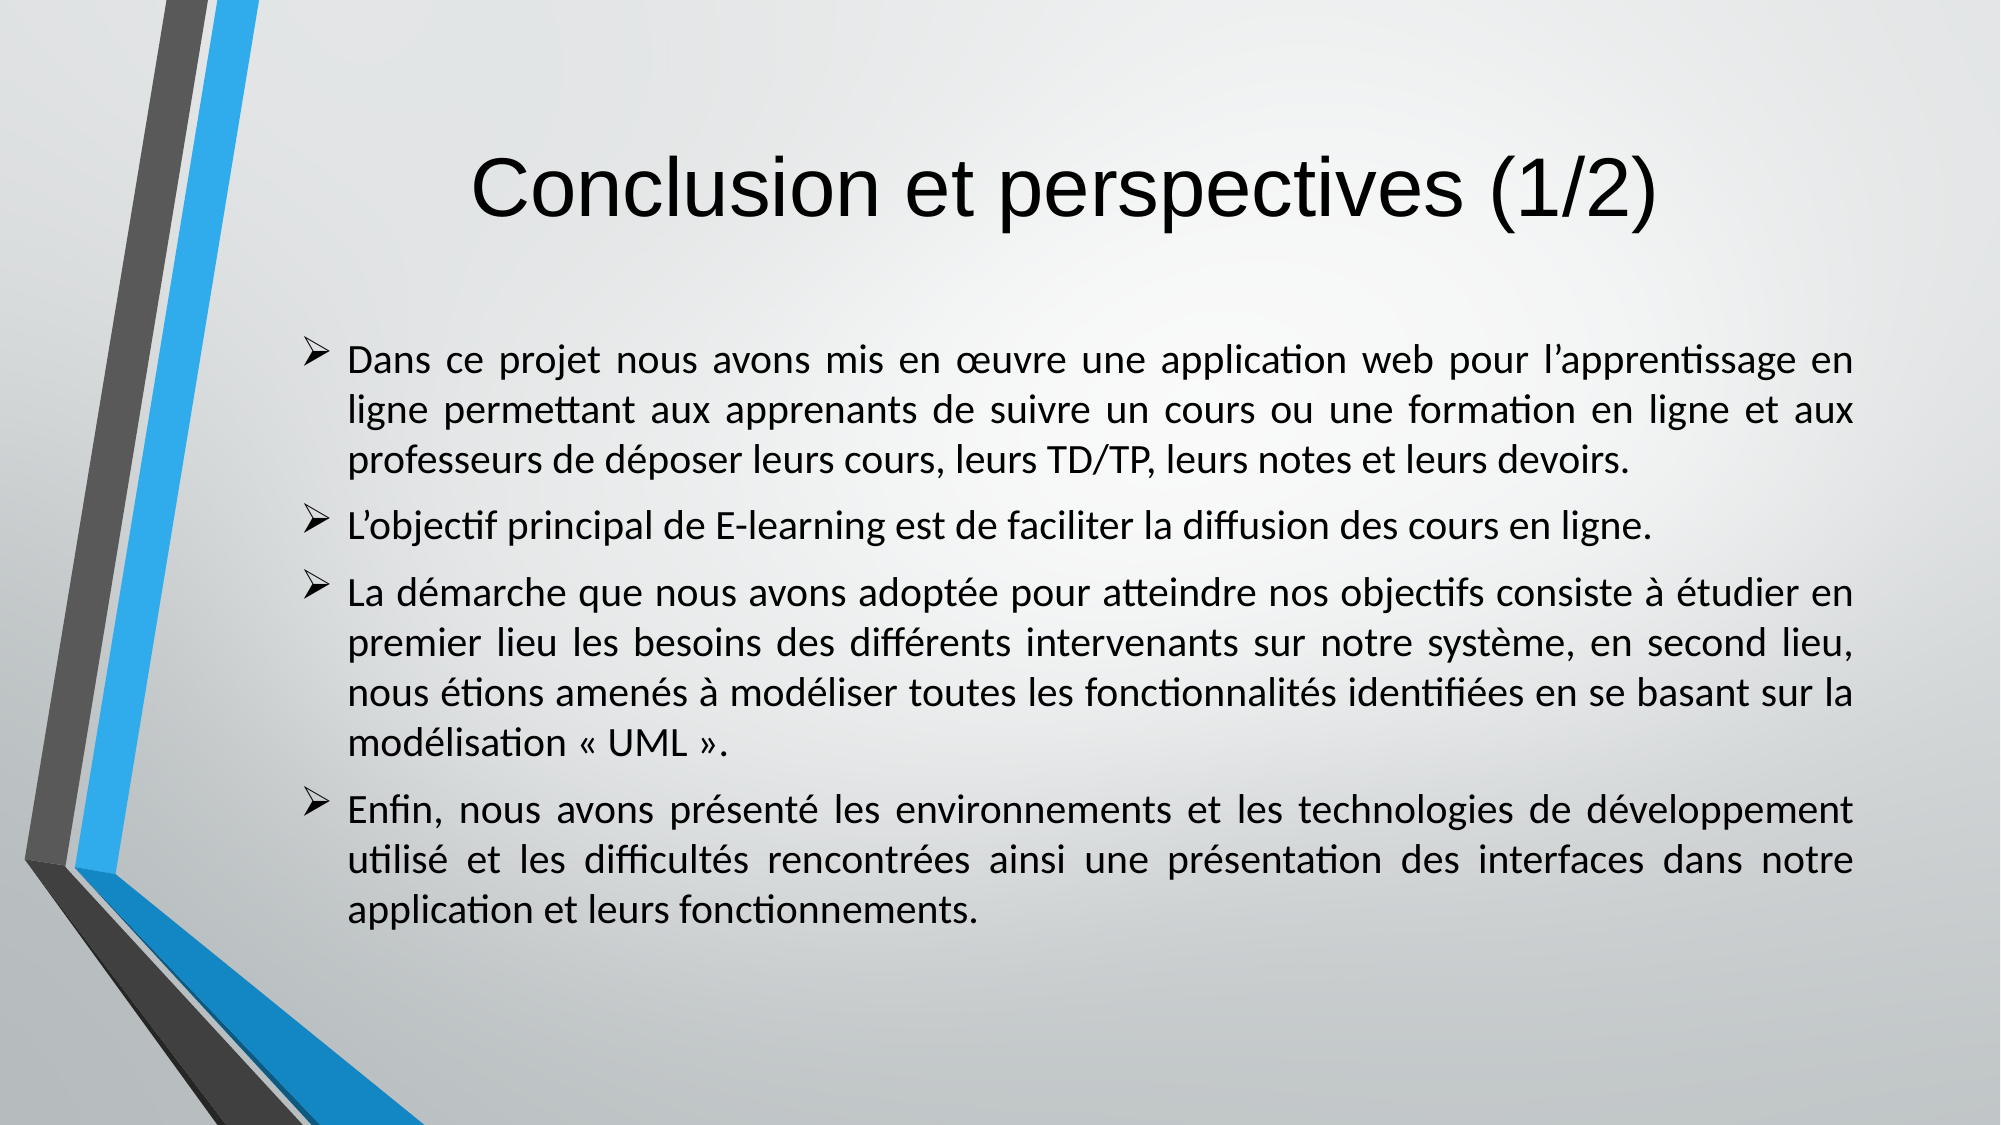

# Conclusion et perspectives (1/2)
Dans ce projet nous avons mis en œuvre une application web pour l’apprentissage en ligne permettant aux apprenants de suivre un cours ou une formation en ligne et aux professeurs de déposer leurs cours, leurs TD/TP, leurs notes et leurs devoirs.
L’objectif principal de E-learning est de faciliter la diffusion des cours en ligne.
La démarche que nous avons adoptée pour atteindre nos objectifs consiste à étudier en premier lieu les besoins des différents intervenants sur notre système, en second lieu, nous étions amenés à modéliser toutes les fonctionnalités identifiées en se basant sur la modélisation « UML ».
Enfin, nous avons présenté les environnements et les technologies de développement utilisé et les difficultés rencontrées ainsi une présentation des interfaces dans notre application et leurs fonctionnements.